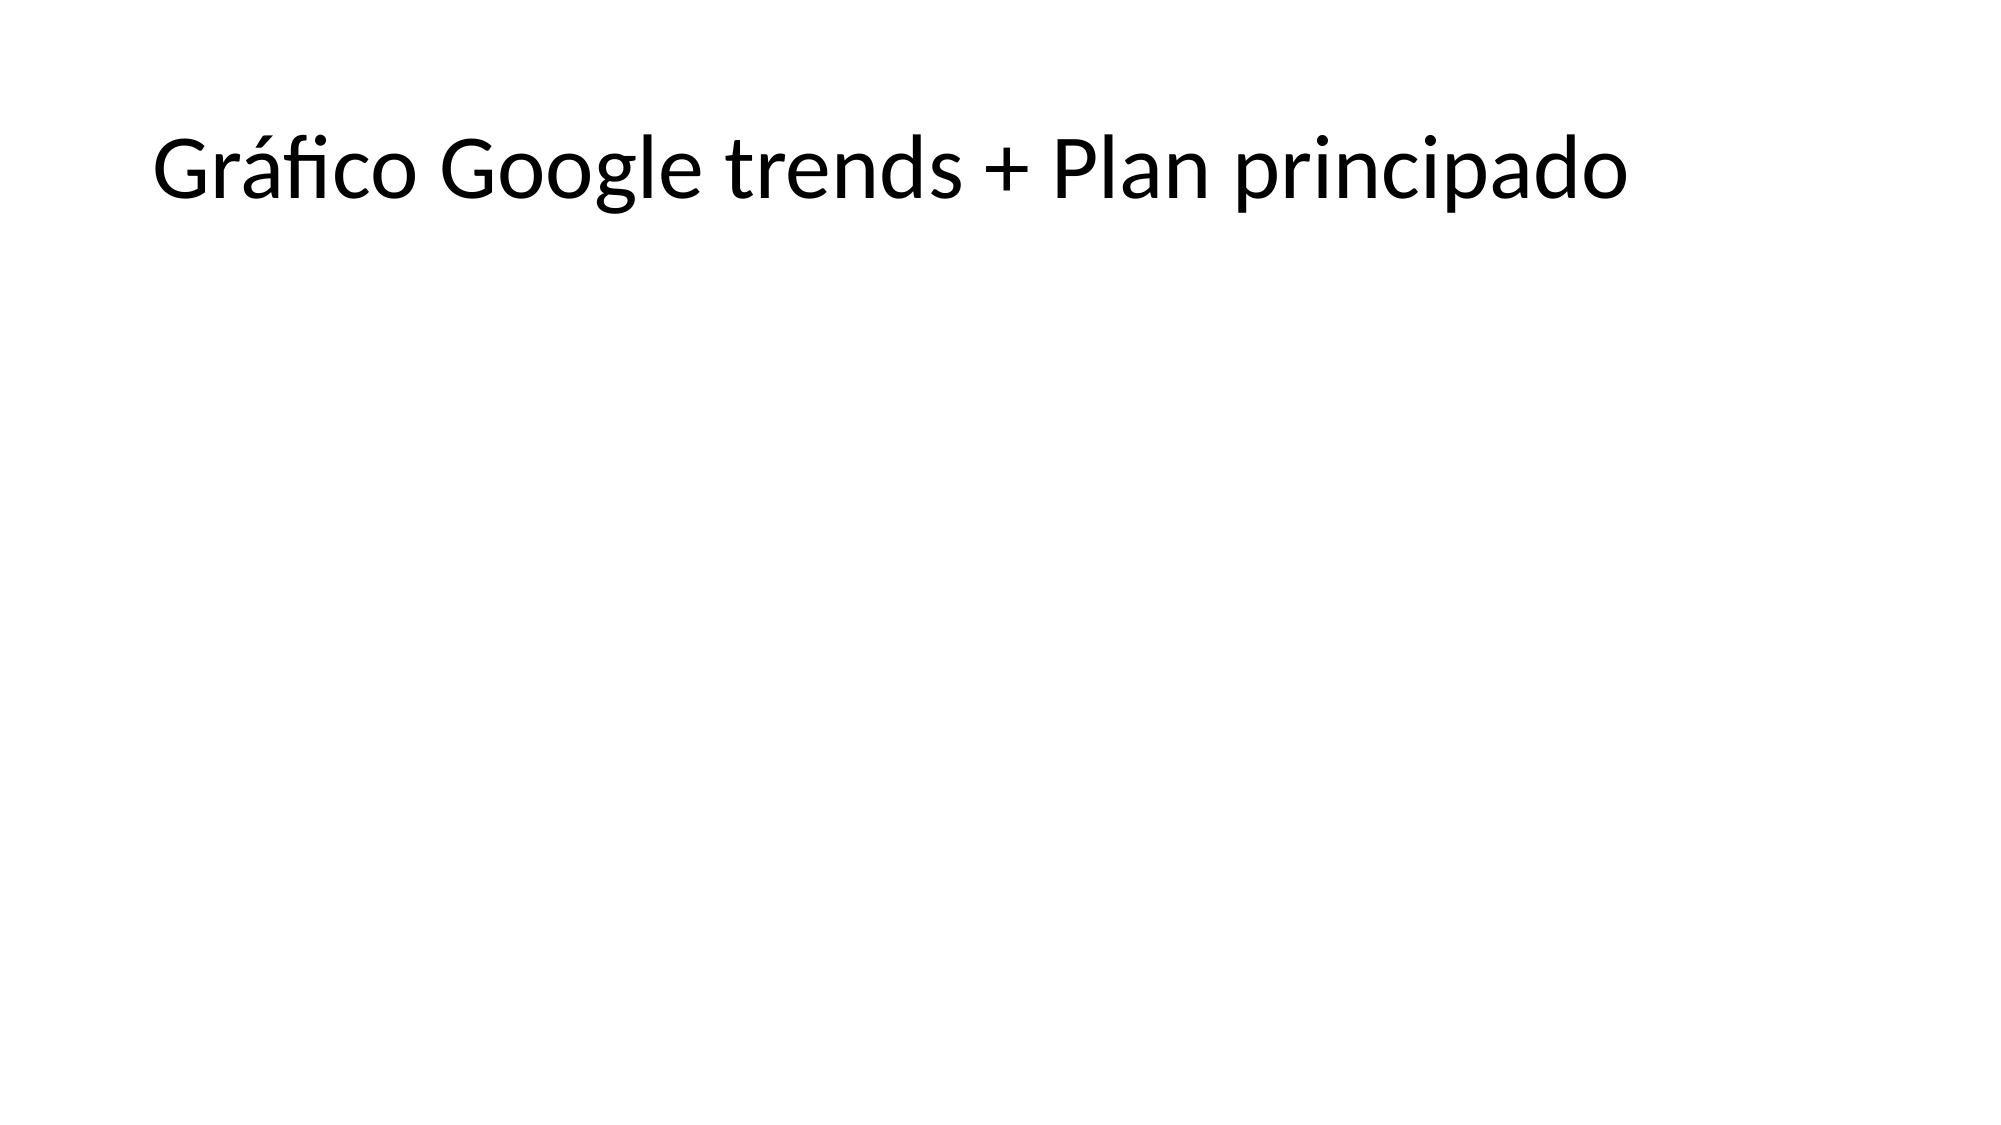

# Gráfico Google trends + Plan principado